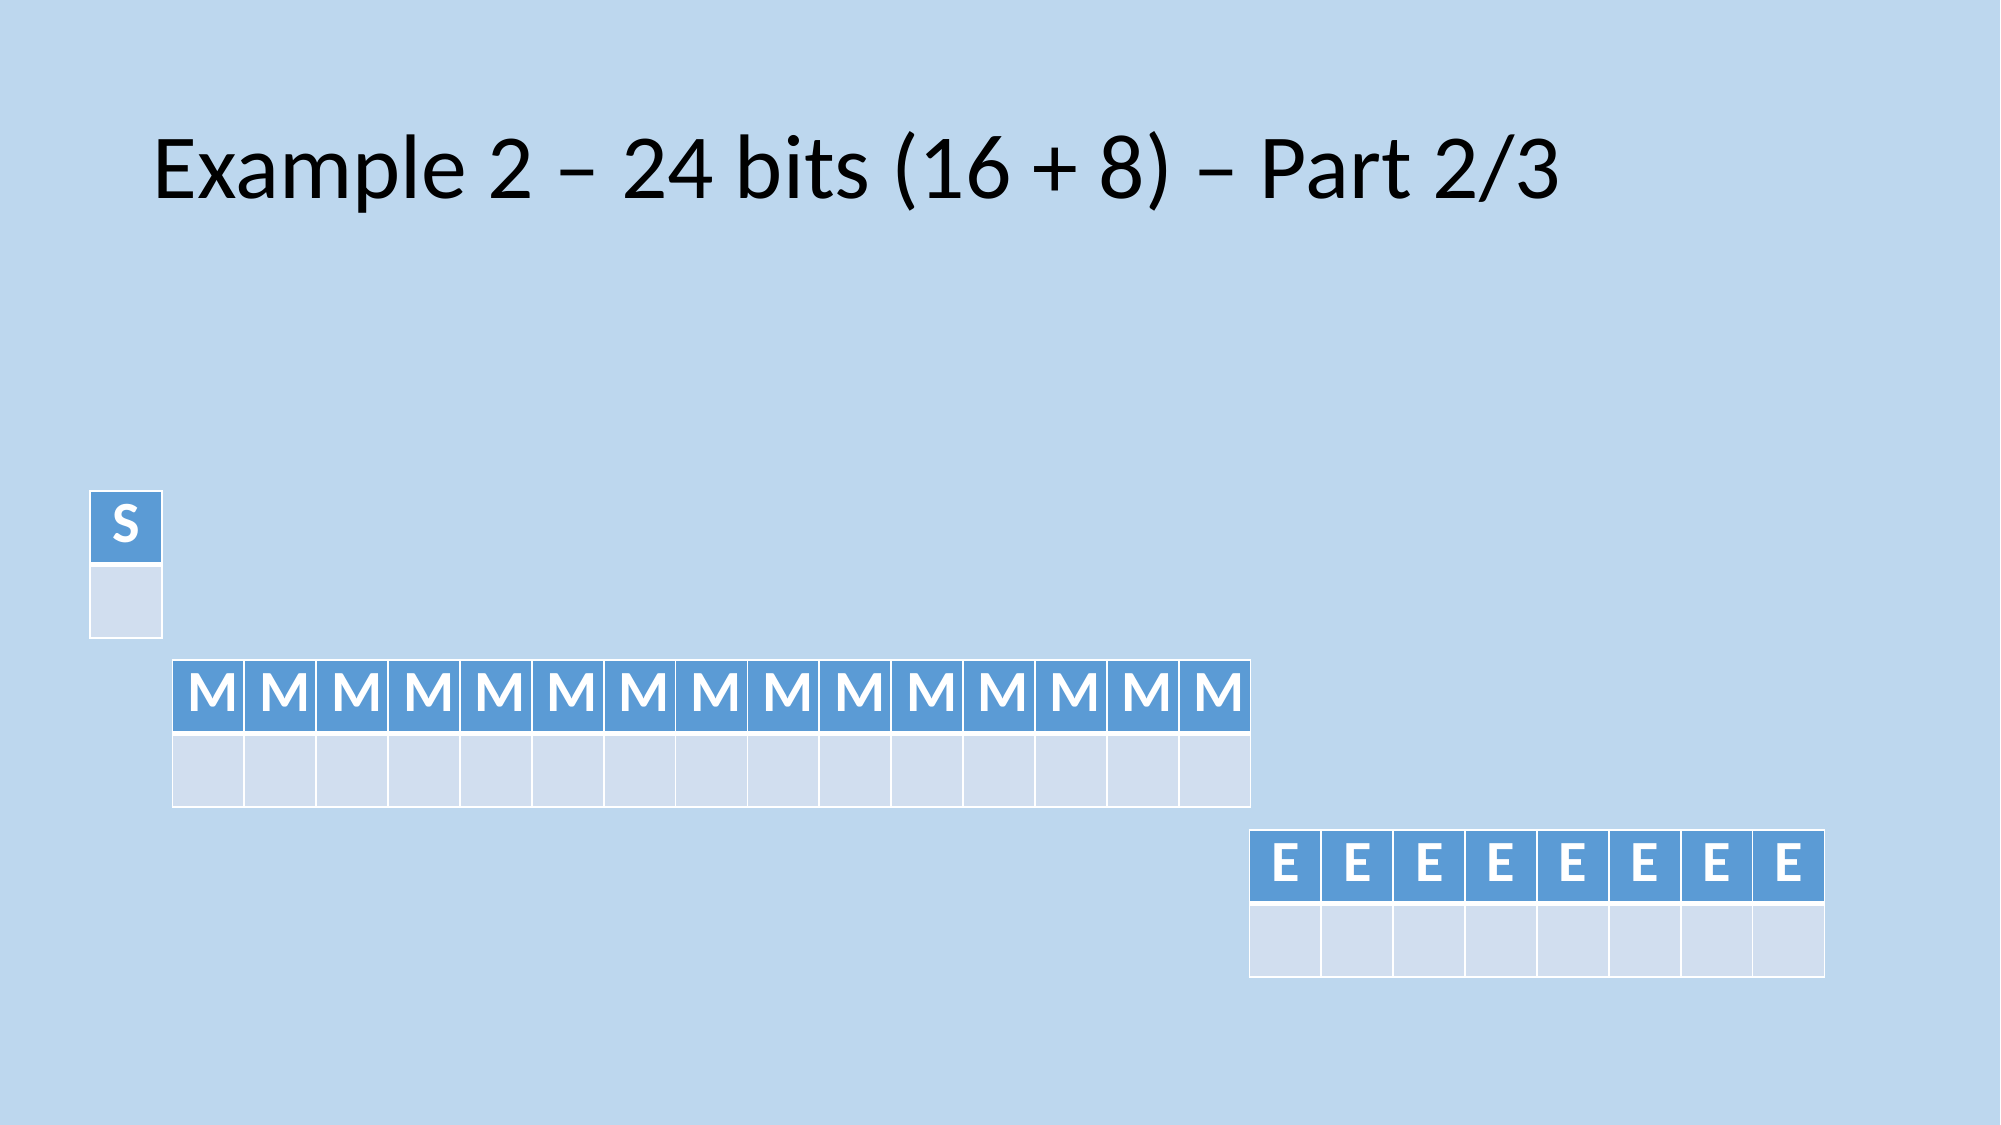

# Example 2 – 24 bits (16 + 8) – Part 2/3
| S |
| --- |
|  |
| M | M | M | M | M | M | M | M | M | M | M | M | M | M | M |
| --- | --- | --- | --- | --- | --- | --- | --- | --- | --- | --- | --- | --- | --- | --- |
|  |  |  |  |  |  |  |  |  |  |  |  |  |  |  |
| E | E | E | E | E | E | E | E |
| --- | --- | --- | --- | --- | --- | --- | --- |
|  |  |  |  |  |  |  |  |